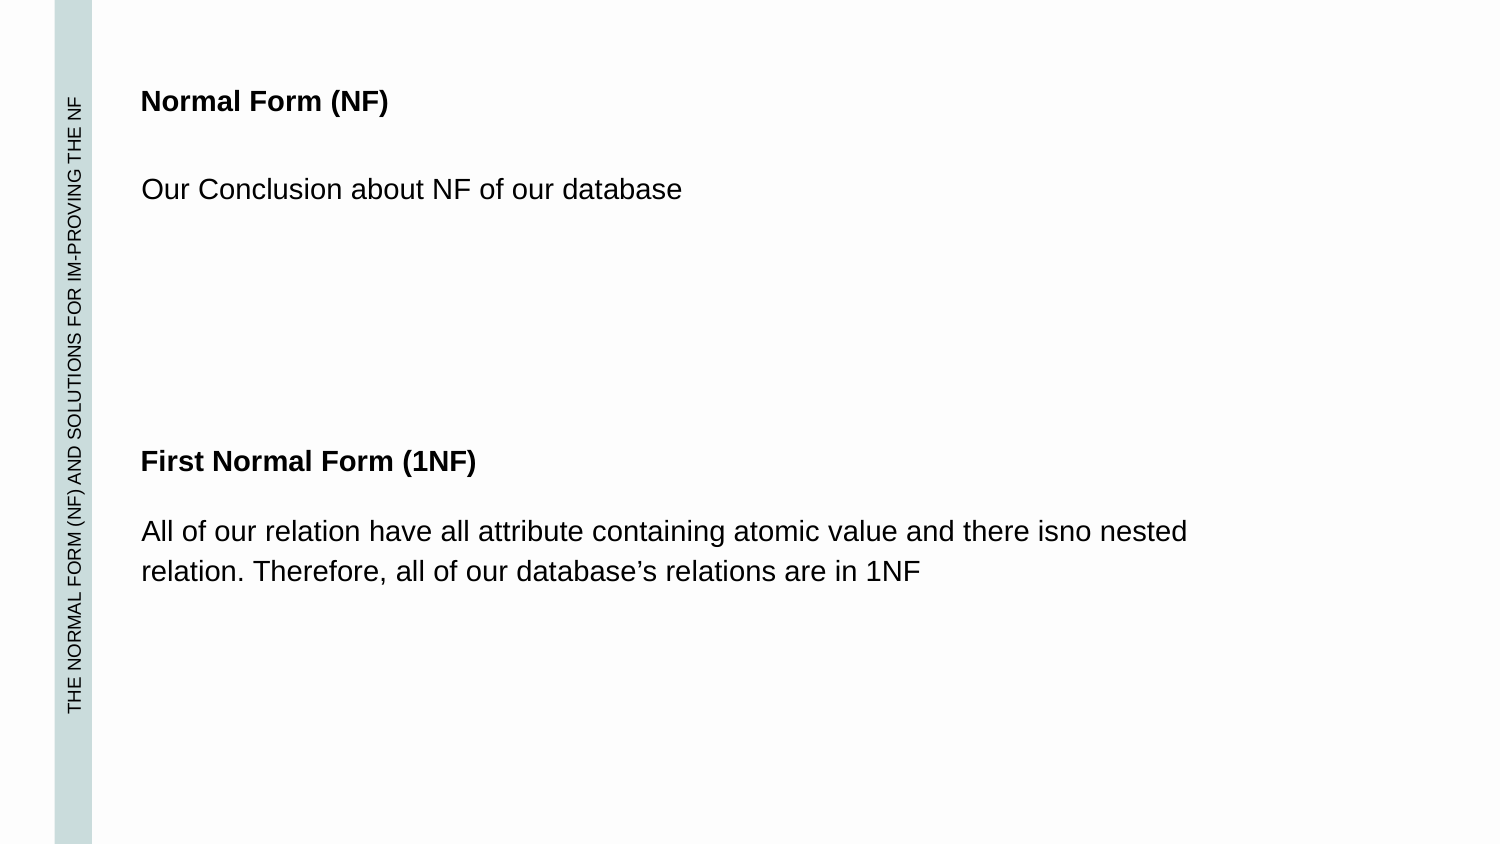

Normal Form (NF)
Our Conclusion about NF of our database
# THE NORMAL FORM (NF) AND SOLUTIONS FOR IM-PROVING THE NF
First Normal Form (1NF)
All of our relation have all attribute containing atomic value and there isno nested relation. Therefore, all of our database’s relations are in 1NF